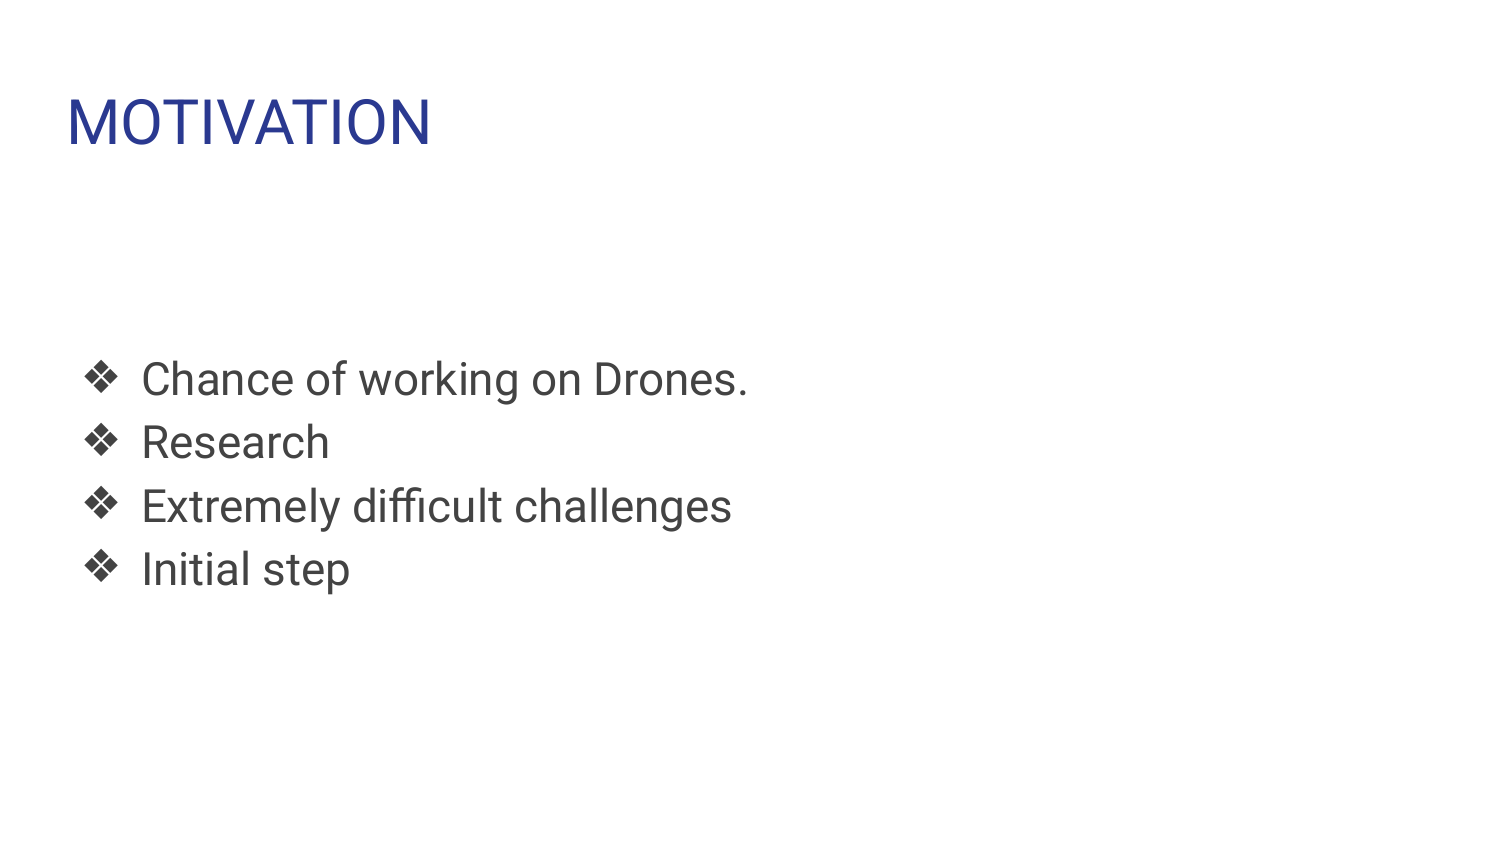

MOTIVATION
Chance of working on Drones.
Research
Extremely difficult challenges
Initial step